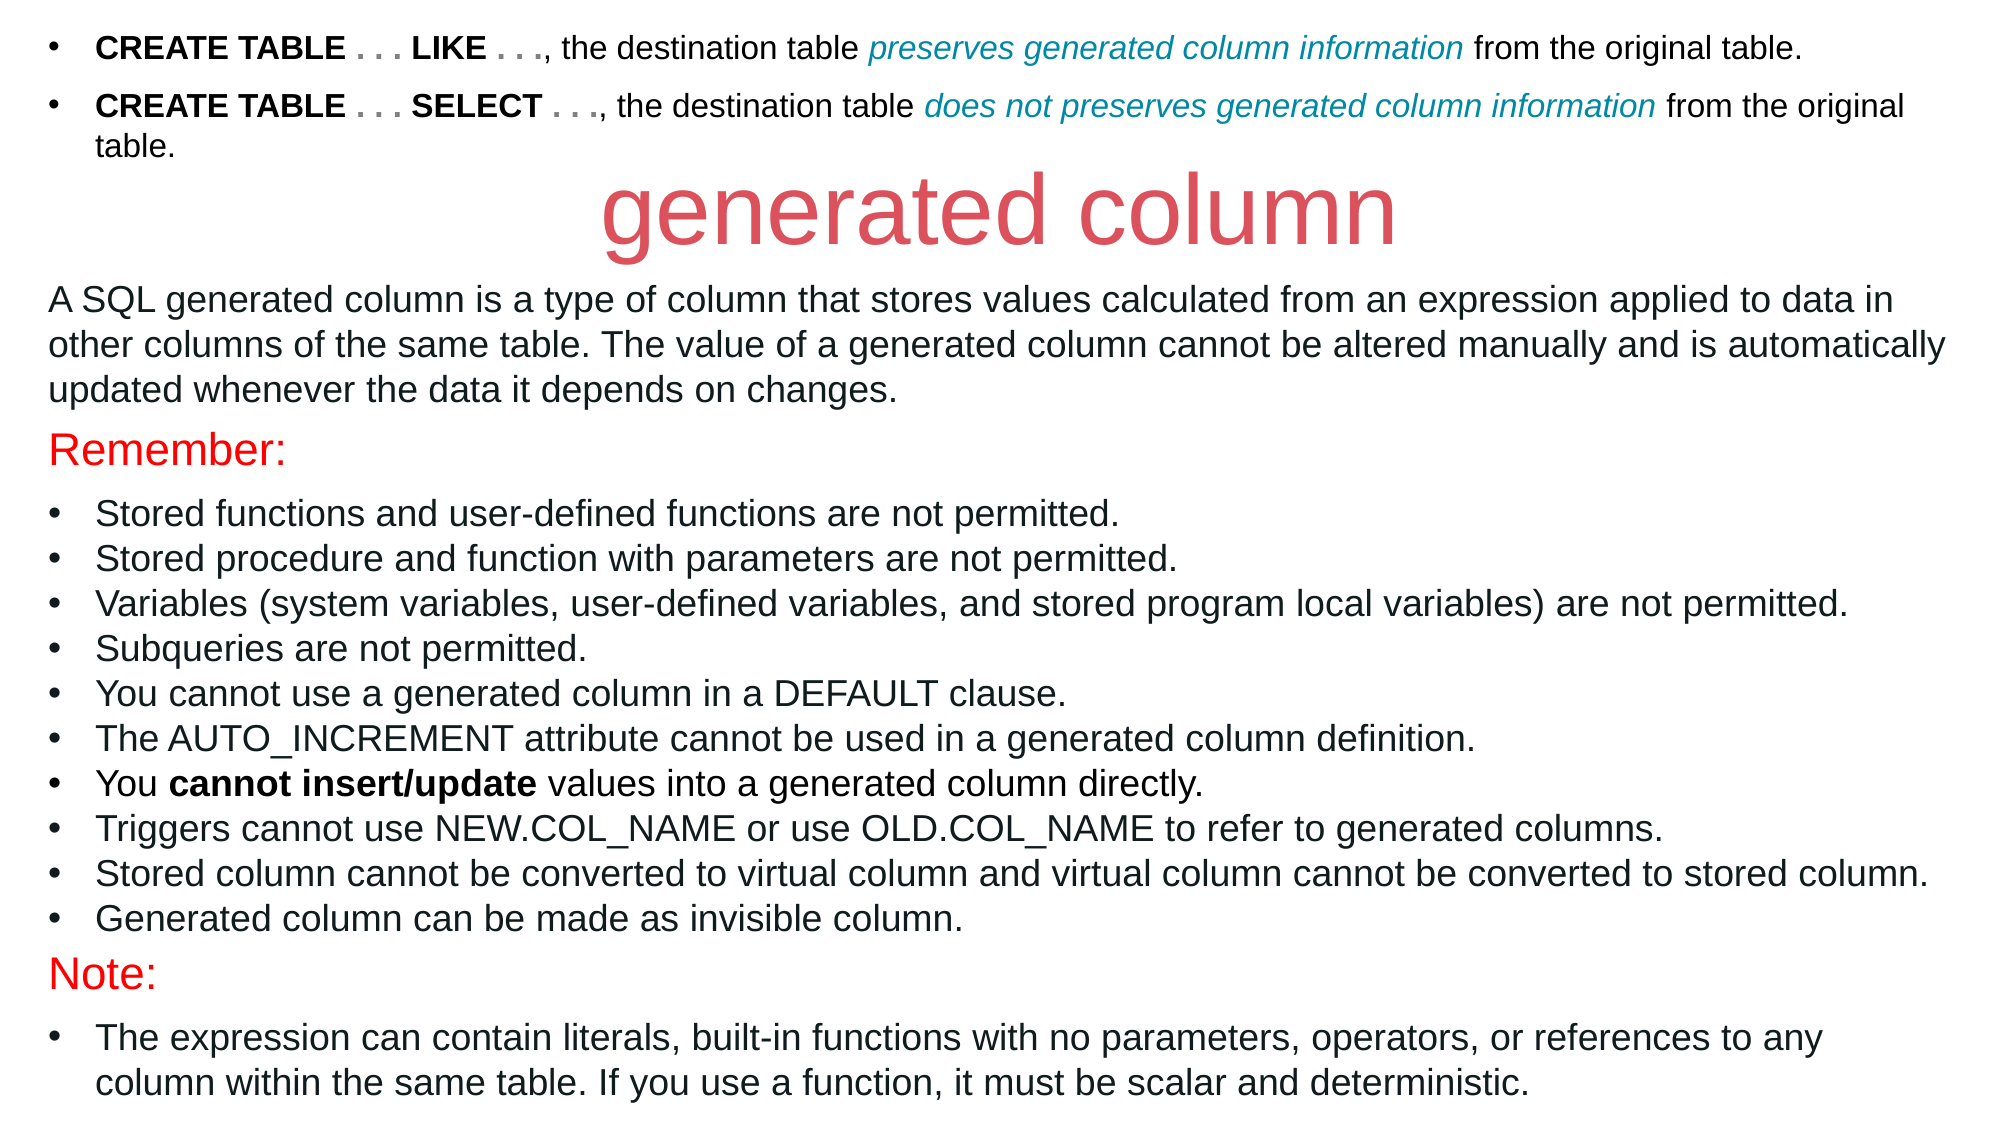

CREATE TABLE . . . LIKE . . ., the destination table preserves generated column information from the original table.

CREATE TABLE . . . SELECT . . ., the destination table does not preserves generated column information from the original table.
generated column
A SQL generated column is a type of column that stores values calculated from an expression applied to data in other columns of the same table. The value of a generated column cannot be altered manually and is automatically updated whenever the data it depends on changes.
Remember:

Stored functions and user-defined functions are not permitted.
Stored procedure and function with parameters are not permitted.
Variables (system variables, user-defined variables, and stored program local variables) are not permitted.
Subqueries are not permitted.
You cannot use a generated column in a DEFAULT clause.
The AUTO_INCREMENT attribute cannot be used in a generated column definition.
You cannot insert/update values into a generated column directly.
Triggers cannot use NEW.COL_NAME or use OLD.COL_NAME to refer to generated columns.
Stored column cannot be converted to virtual column and virtual column cannot be converted to stored column.
Generated column can be made as invisible column.
Note:

The expression can contain literals, built-in functions with no parameters, operators, or references to any column within the same table. If you use a function, it must be scalar and deterministic.